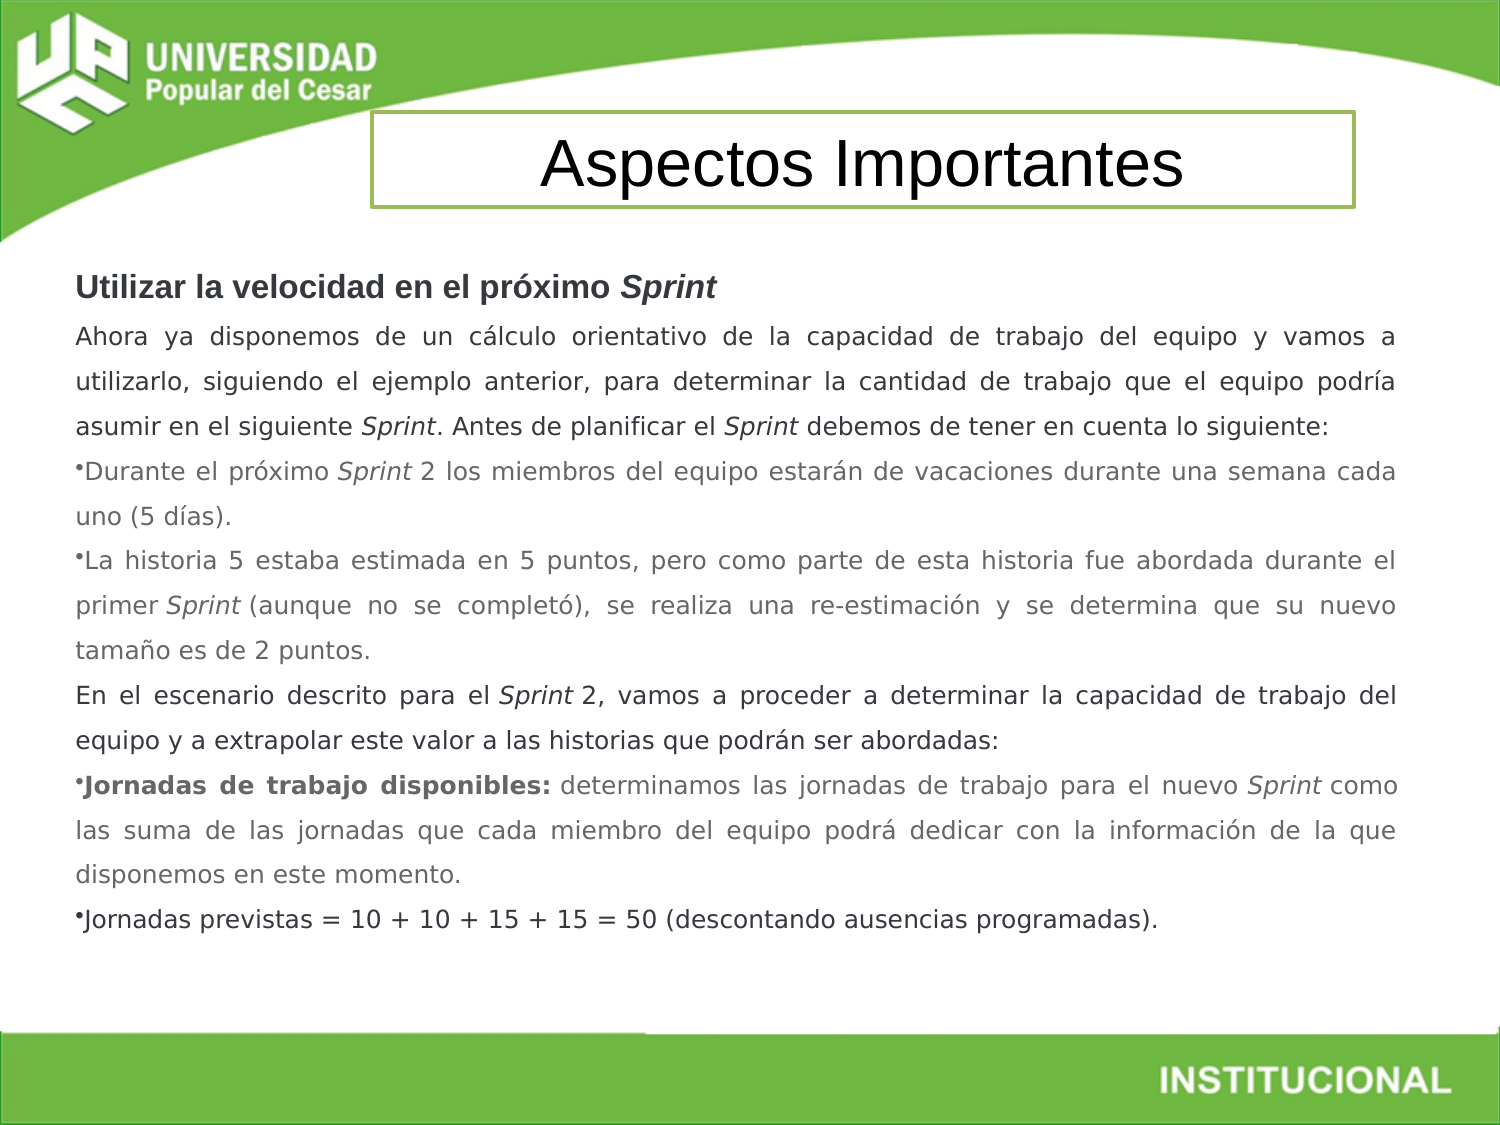

Aspectos Importantes
Utilizar la velocidad en el próximo Sprint
Ahora ya disponemos de un cálculo orientativo de la capacidad de trabajo del equipo y vamos a utilizarlo, siguiendo el ejemplo anterior, para determinar la cantidad de trabajo que el equipo podría asumir en el siguiente Sprint. Antes de planificar el Sprint debemos de tener en cuenta lo siguiente:
Durante el próximo Sprint 2 los miembros del equipo estarán de vacaciones durante una semana cada uno (5 días).
La historia 5 estaba estimada en 5 puntos, pero como parte de esta historia fue abordada durante el primer Sprint (aunque no se completó), se realiza una re-estimación y se determina que su nuevo tamaño es de 2 puntos.
En el escenario descrito para el Sprint 2, vamos a proceder a determinar la capacidad de trabajo del equipo y a extrapolar este valor a las historias que podrán ser abordadas:
Jornadas de trabajo disponibles: determinamos las jornadas de trabajo para el nuevo Sprint como las suma de las jornadas que cada miembro del equipo podrá dedicar con la información de la que disponemos en este momento.
Jornadas previstas = 10 + 10 + 15 + 15 = 50 (descontando ausencias programadas).